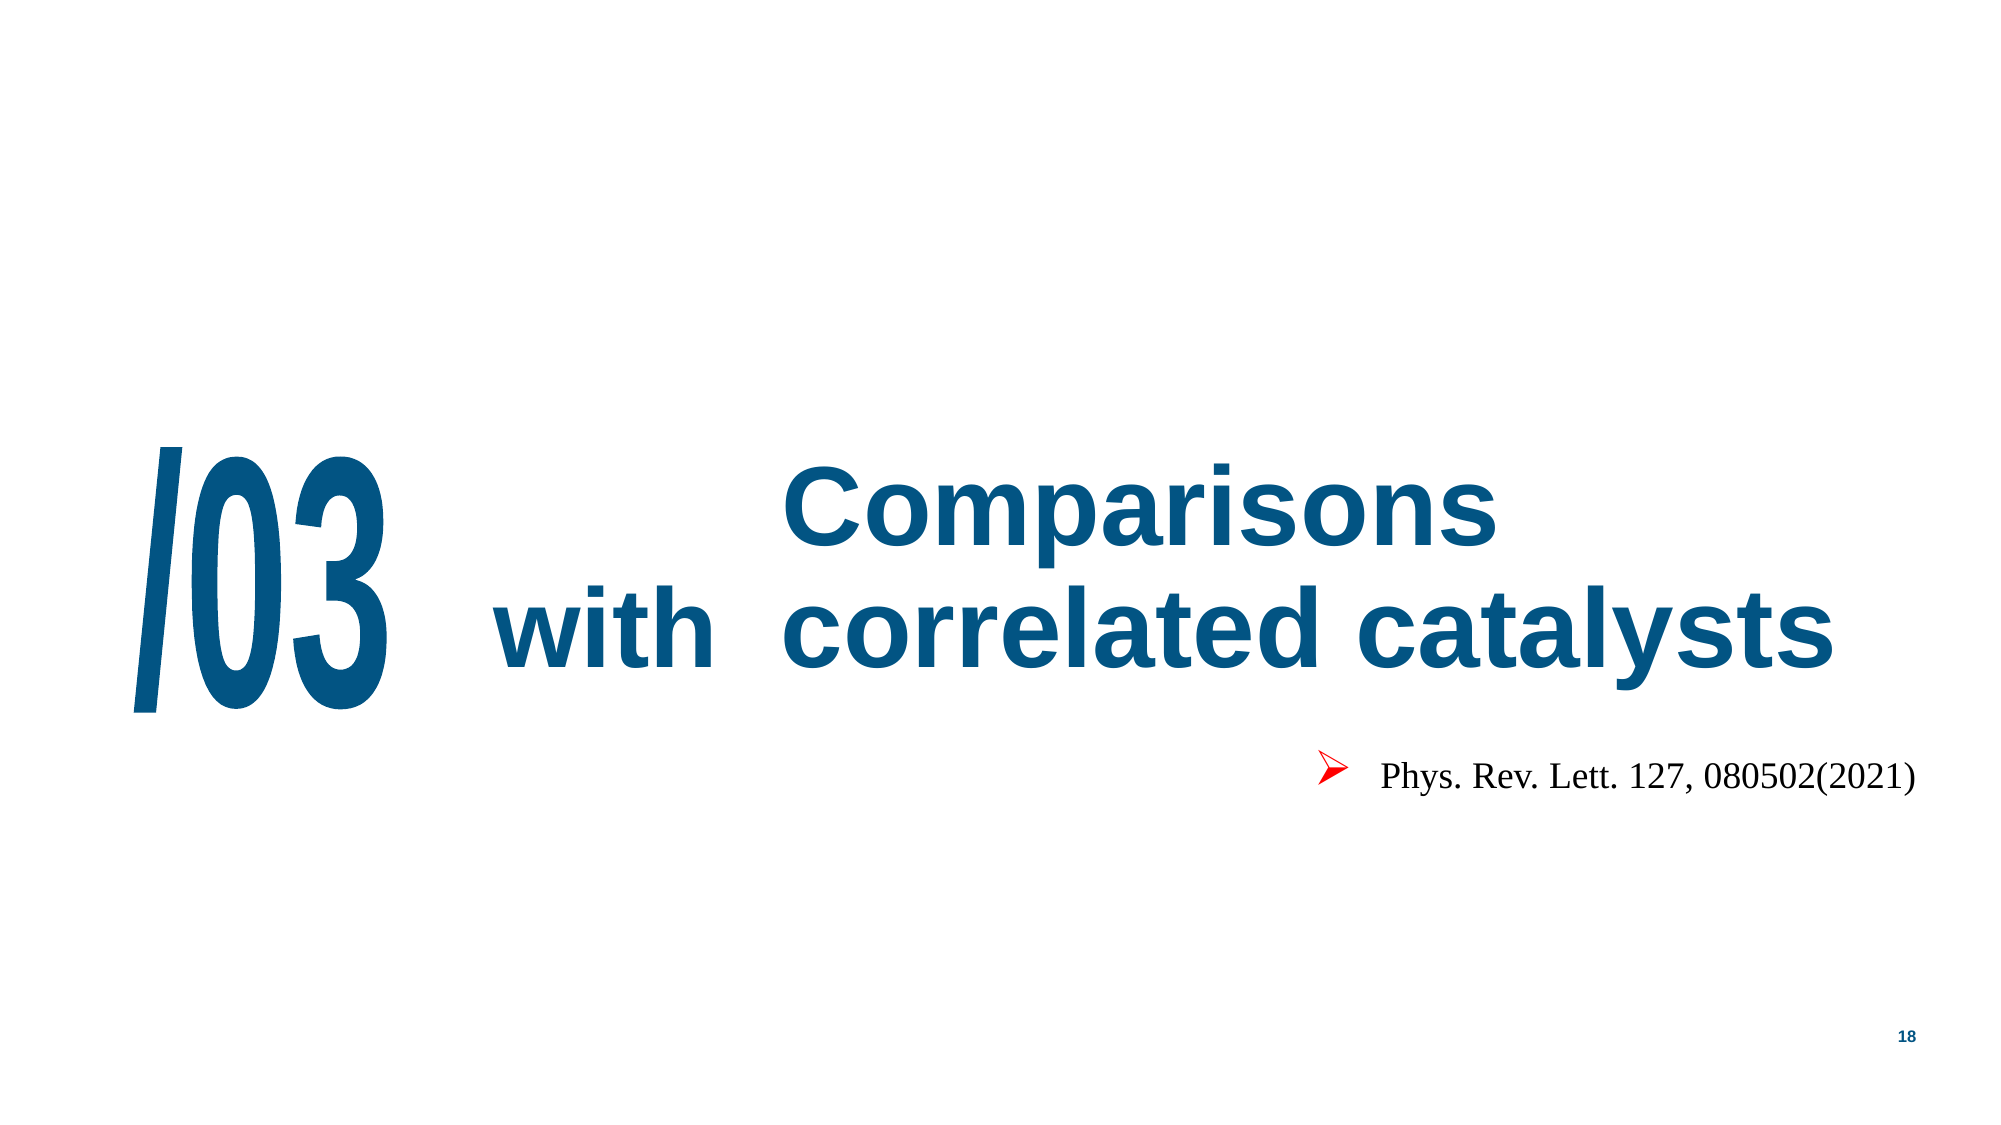

/03
Comparisons
with  correlated catalysts
  Phys. Rev. Lett. 127, 080502(2021)
 18